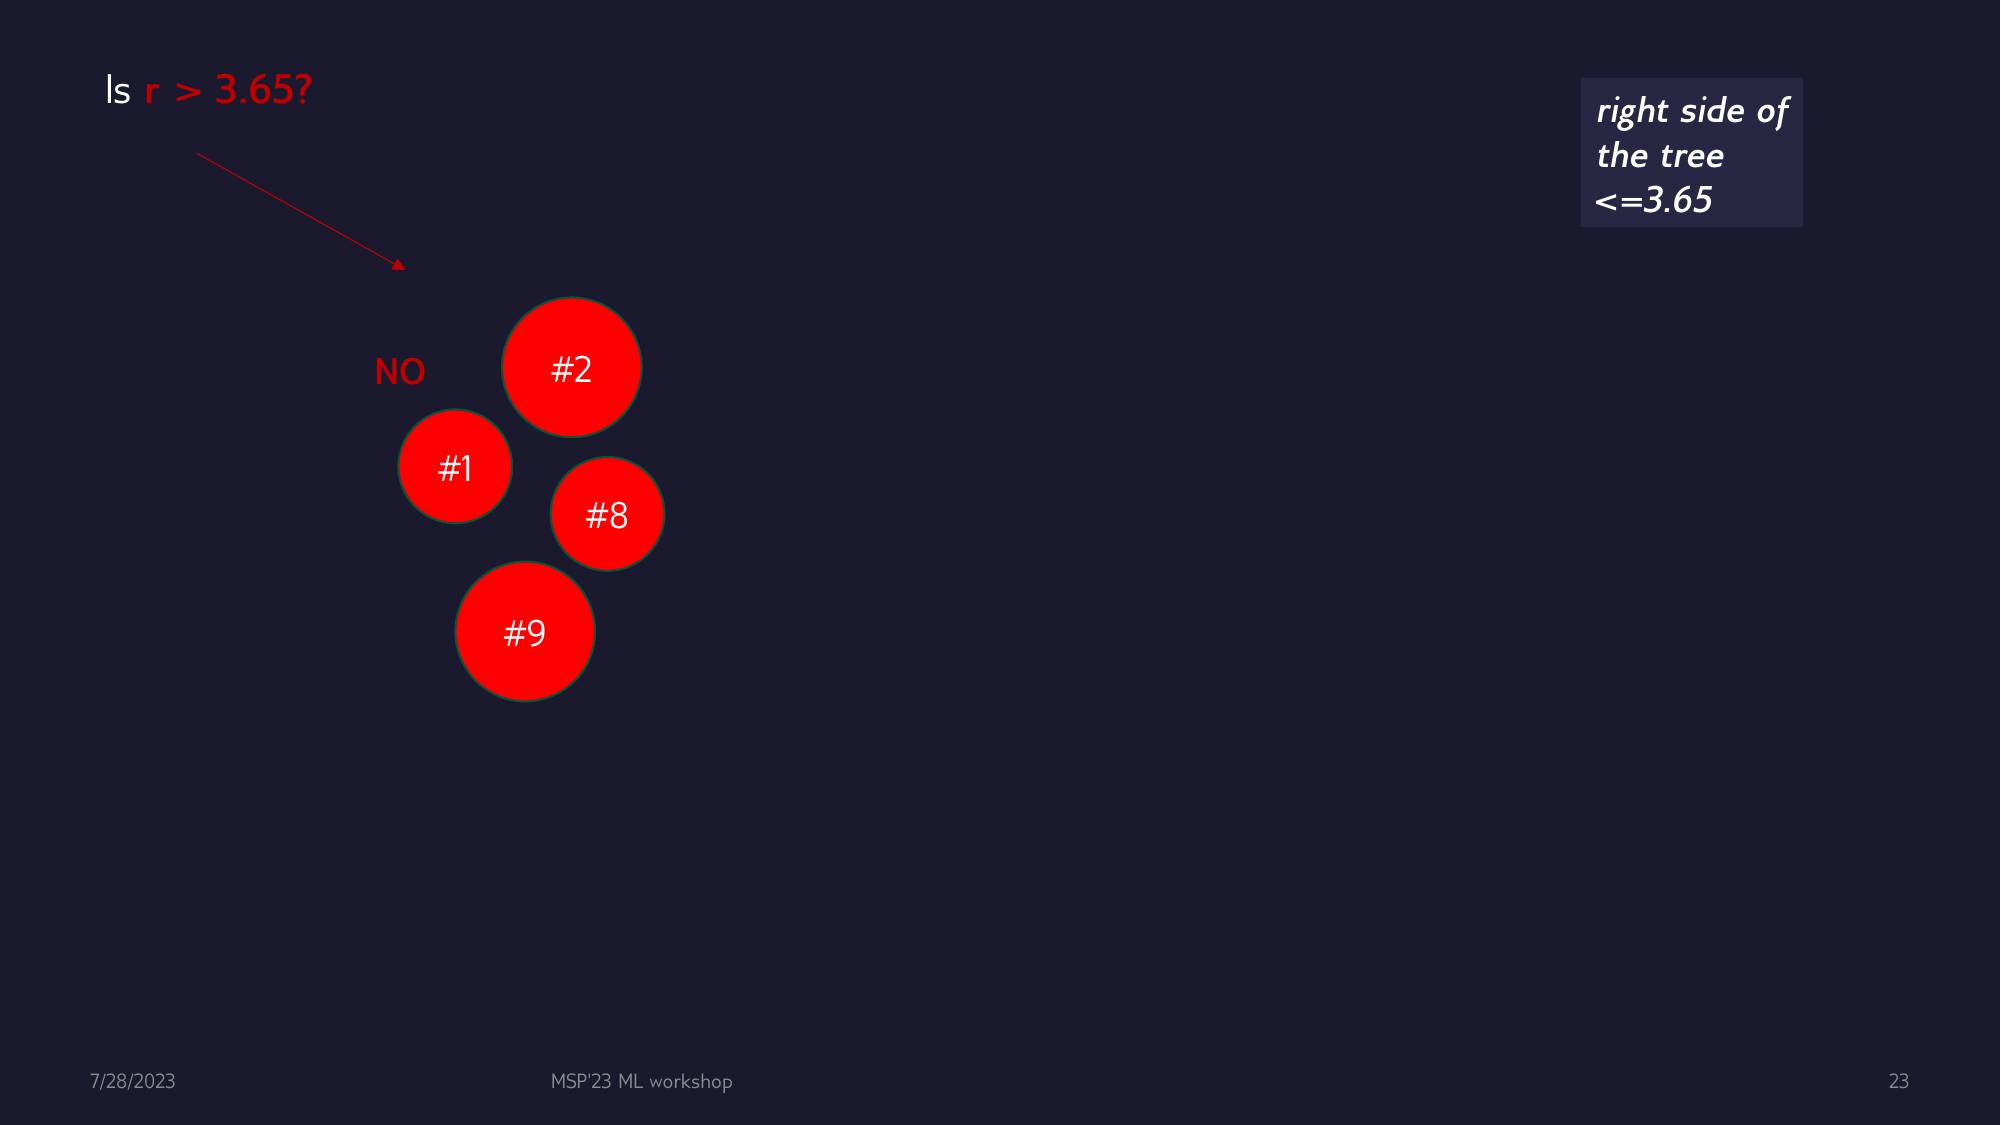

Is r > 3.65?
right side of the tree <=3.65
#2
NO
#1
#8
#9
7/28/2023
MSP'23 ML workshop
23